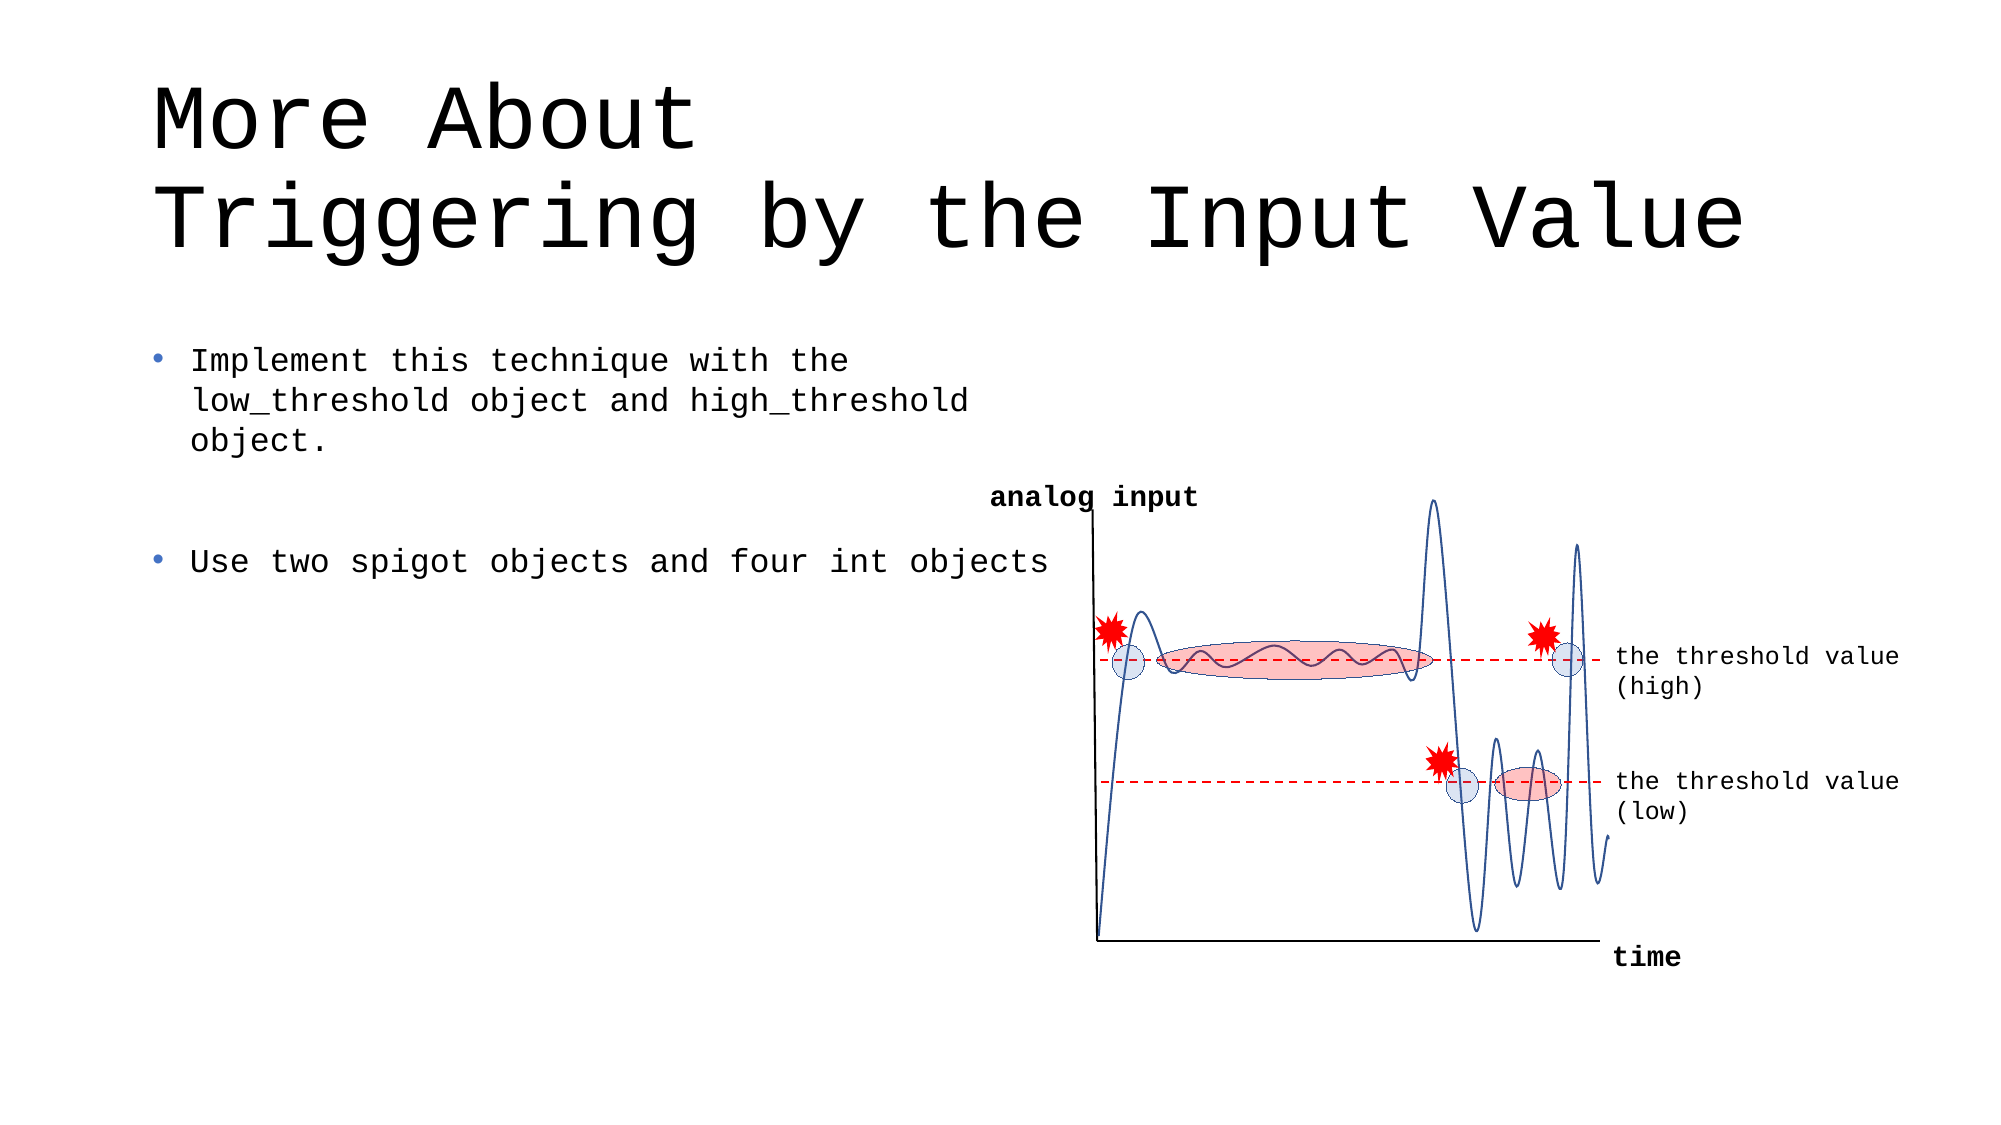

# More About Triggering by the Input Value
Implement this technique with the low_threshold object and high_threshold object.

Use two spigot objects and four int objects
analog input

the threshold value
(high)

the threshold value
(low)

time